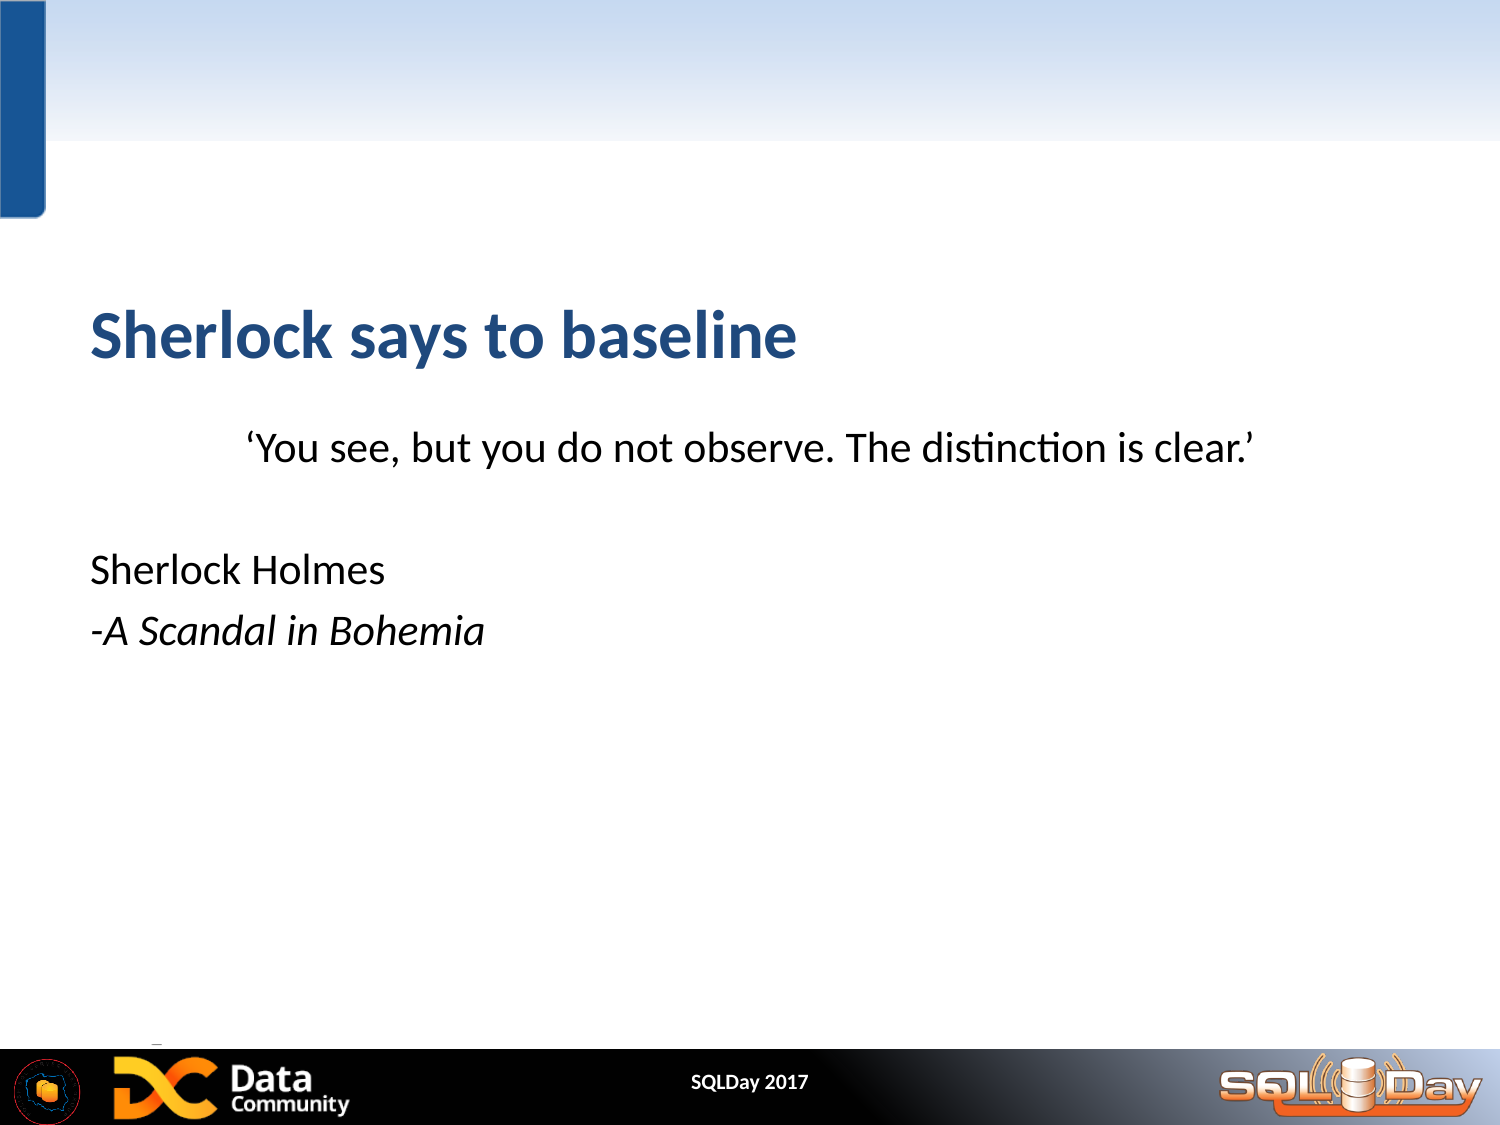

# Sherlock says to baseline
‘You see, but you do not observe. The distinction is clear.’

Sherlock Holmes
-A Scandal in Bohemia